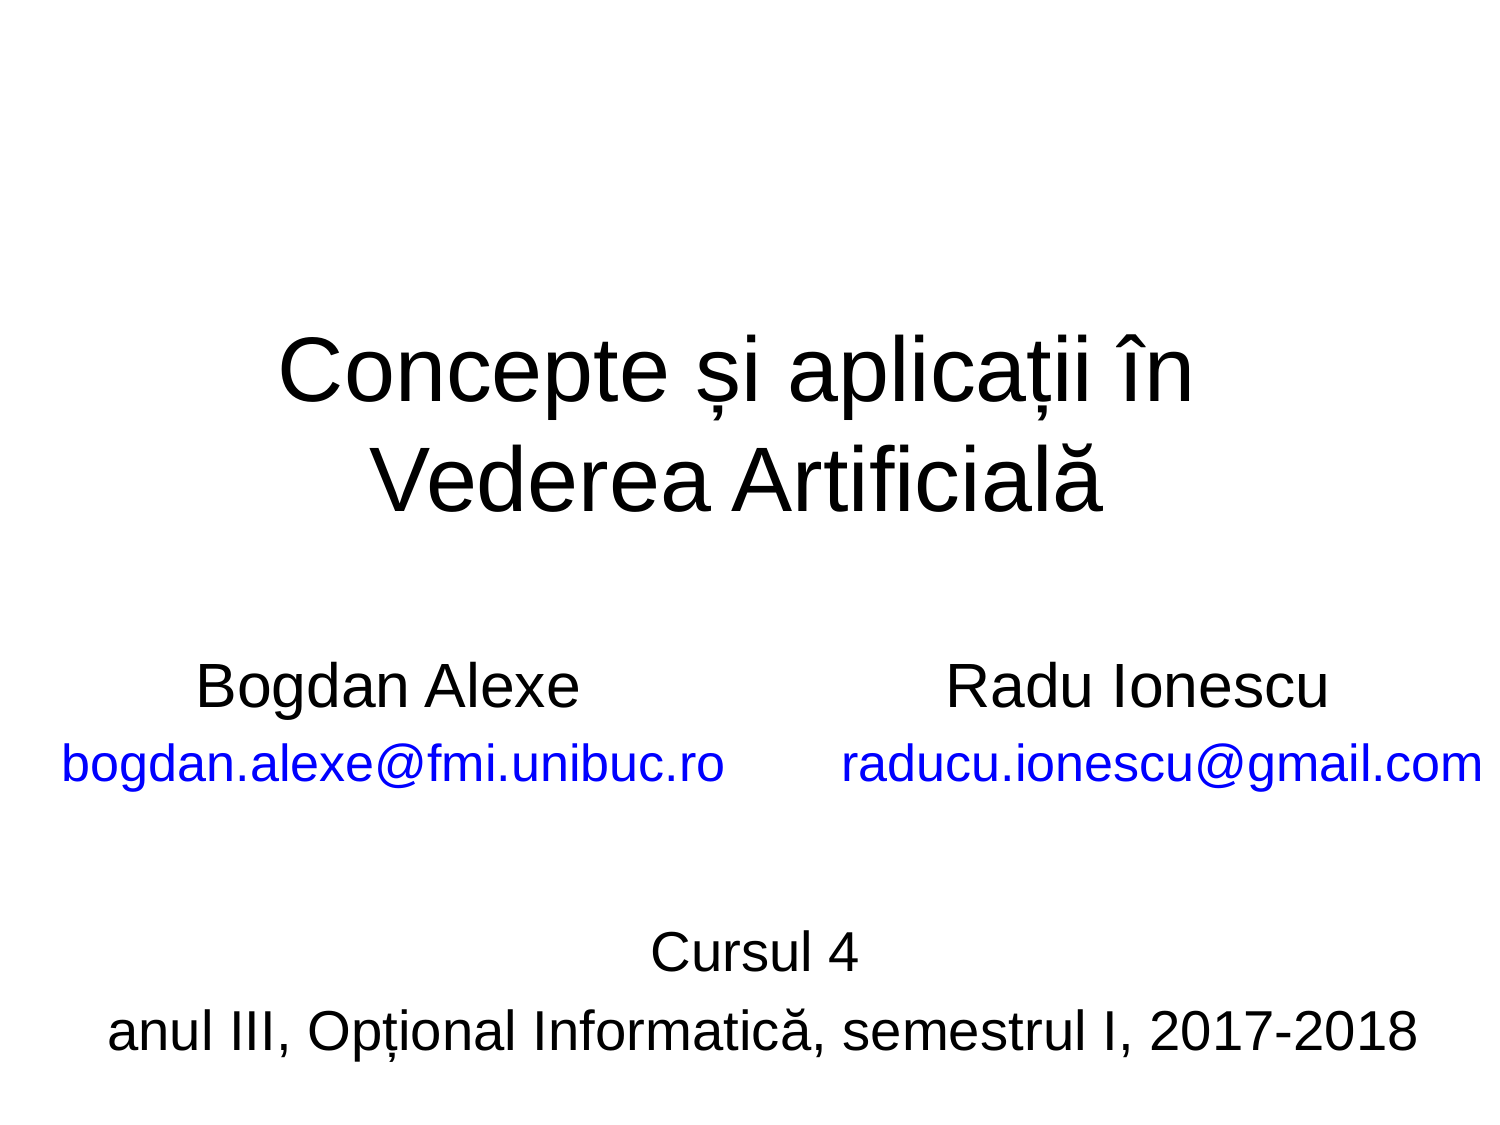

# Concepte și aplicații în Vederea Artificială
Bogdan Alexe			Radu Ionescu

Cursul 4
anul III, Opțional Informatică, semestrul I, 2017-2018

bogdan.alexe@fmi.unibuc.ro
raducu.ionescu@gmail.com